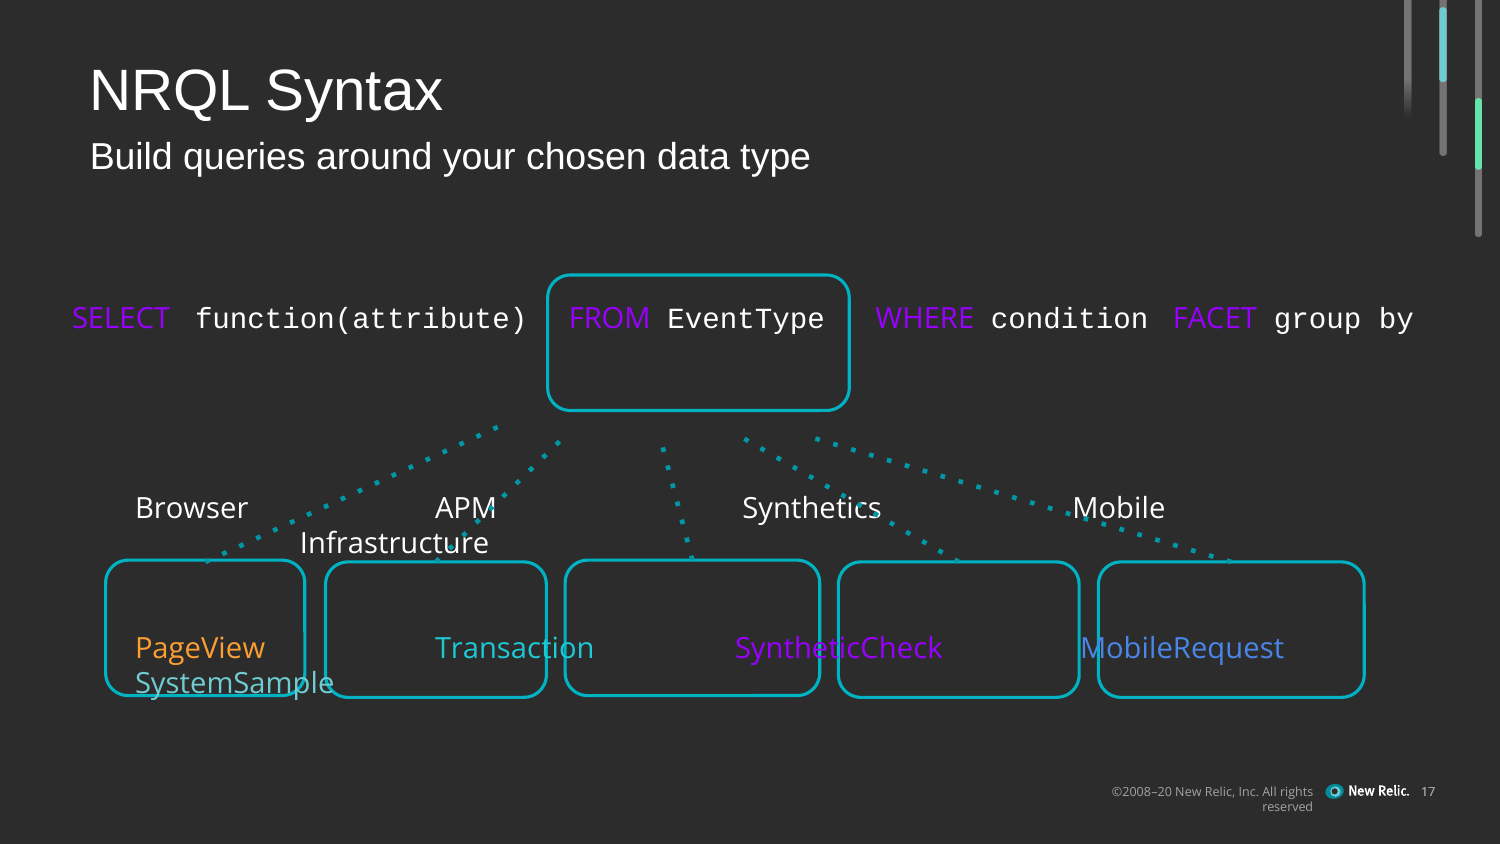

NRQL Syntax
Build queries around your chosen data type
Build your query around your chosen Event Type

SELECT   function(attribute)     FROM  EventType     WHERE  condition   FACET  group by

Browser  		APM  		 Synthetics 	     Mobile			  Infrastructure

PageView		Transaction   	SyntheticCheck  	      MobileRequest 	  SystemSample

17
17